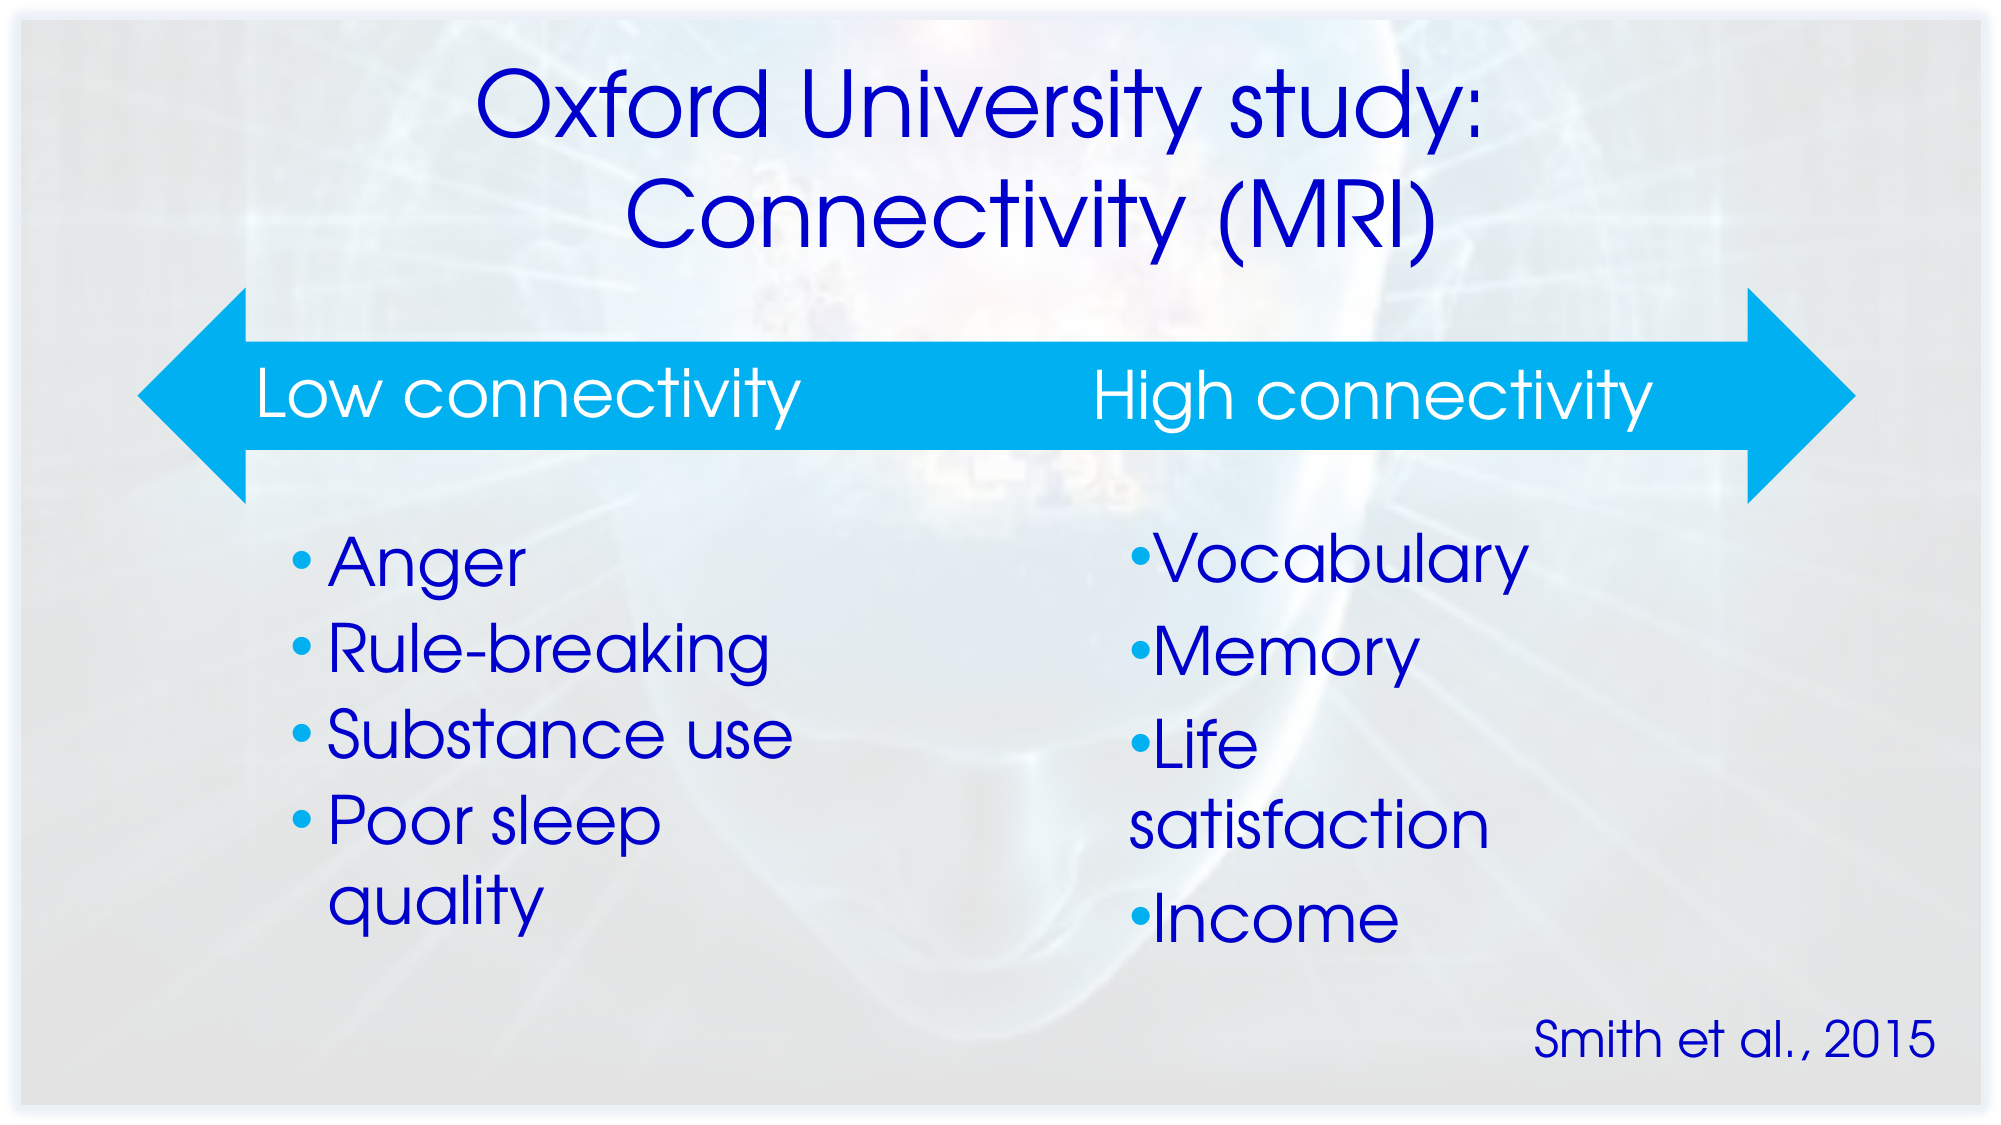

# Oxford University study: Connectivity (MRI)

Low connectivity
High connectivity
Vocabulary
Memory
Life satisfaction
Income
Anger
Rule-breaking
Substance use
Poor sleep quality
Smith et al., 2015